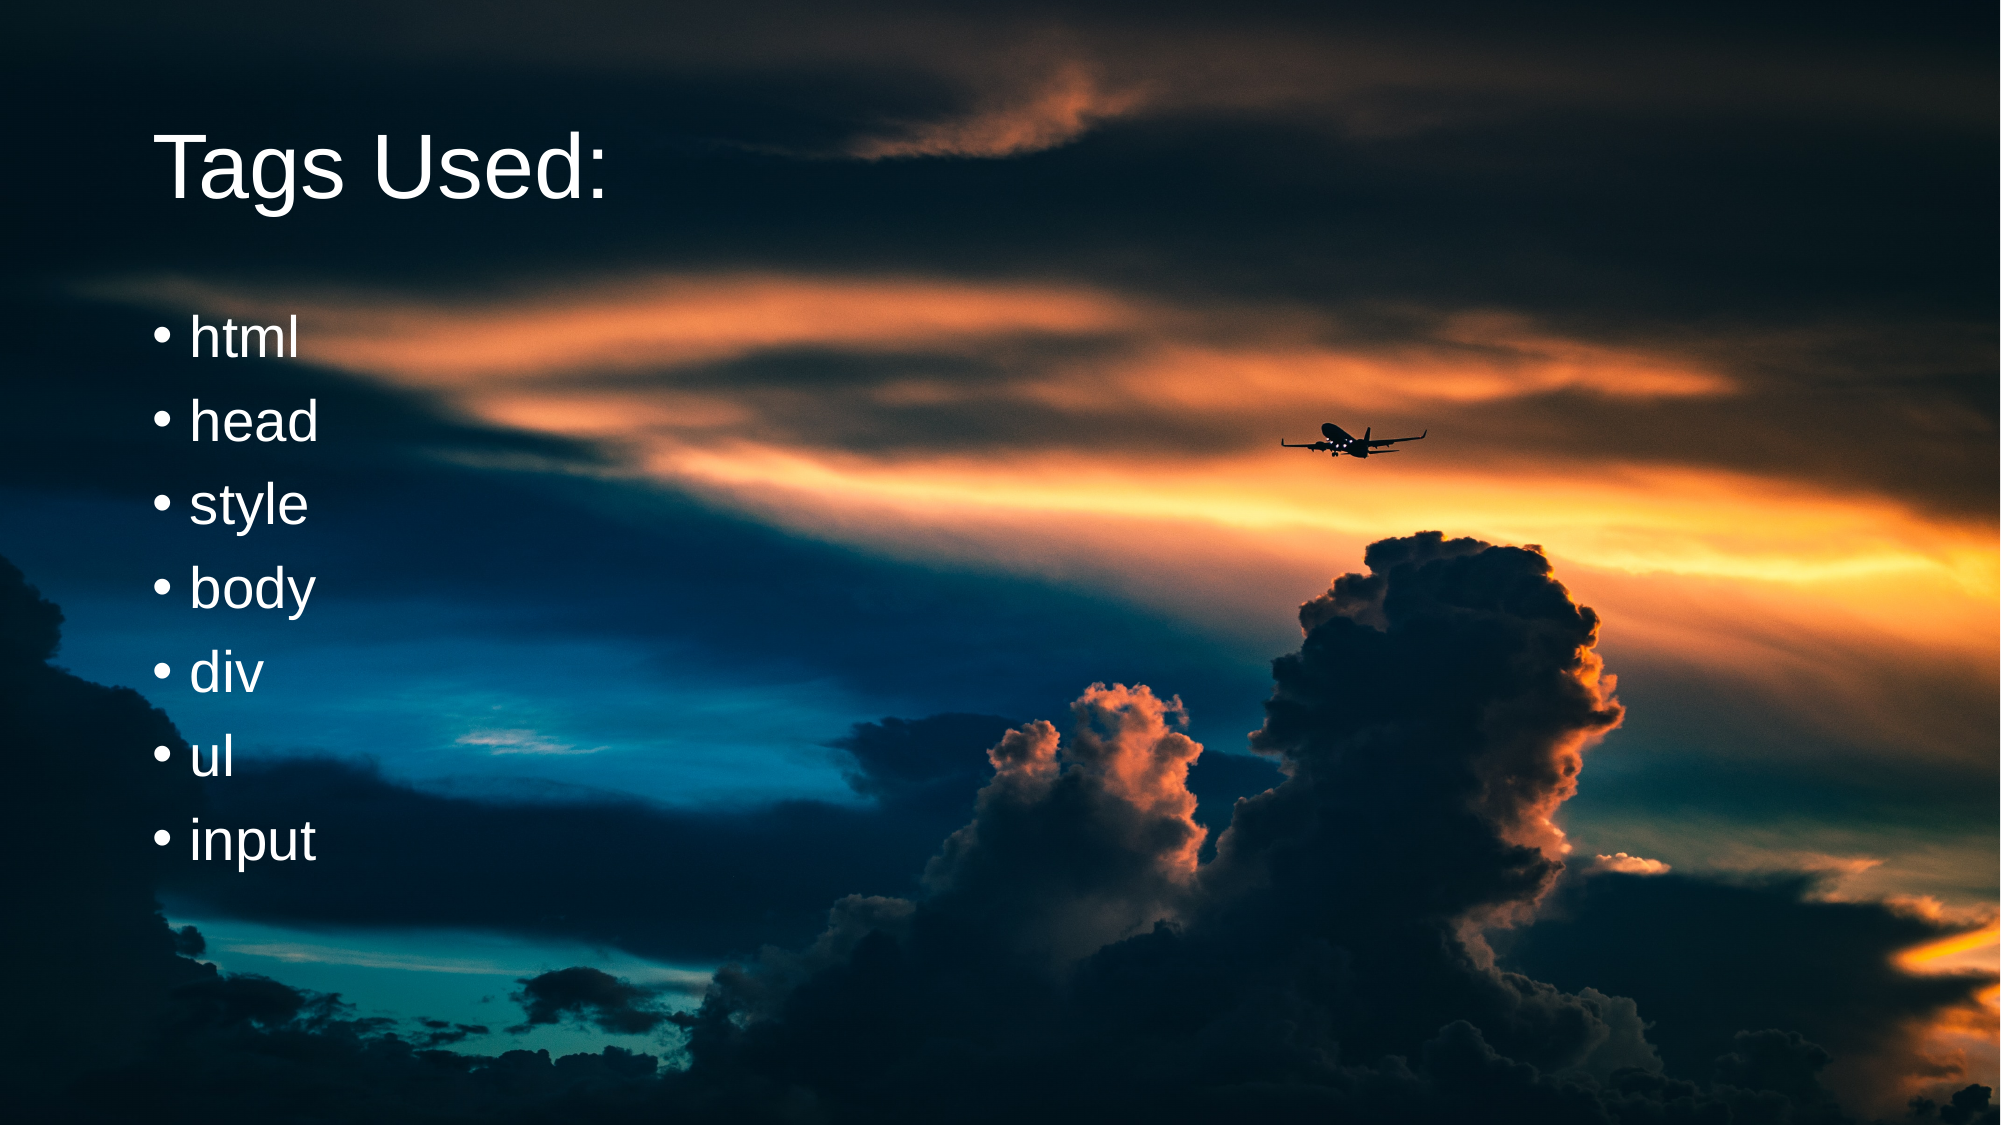

# Tags Used:
html
head
style
body
div
ul
input